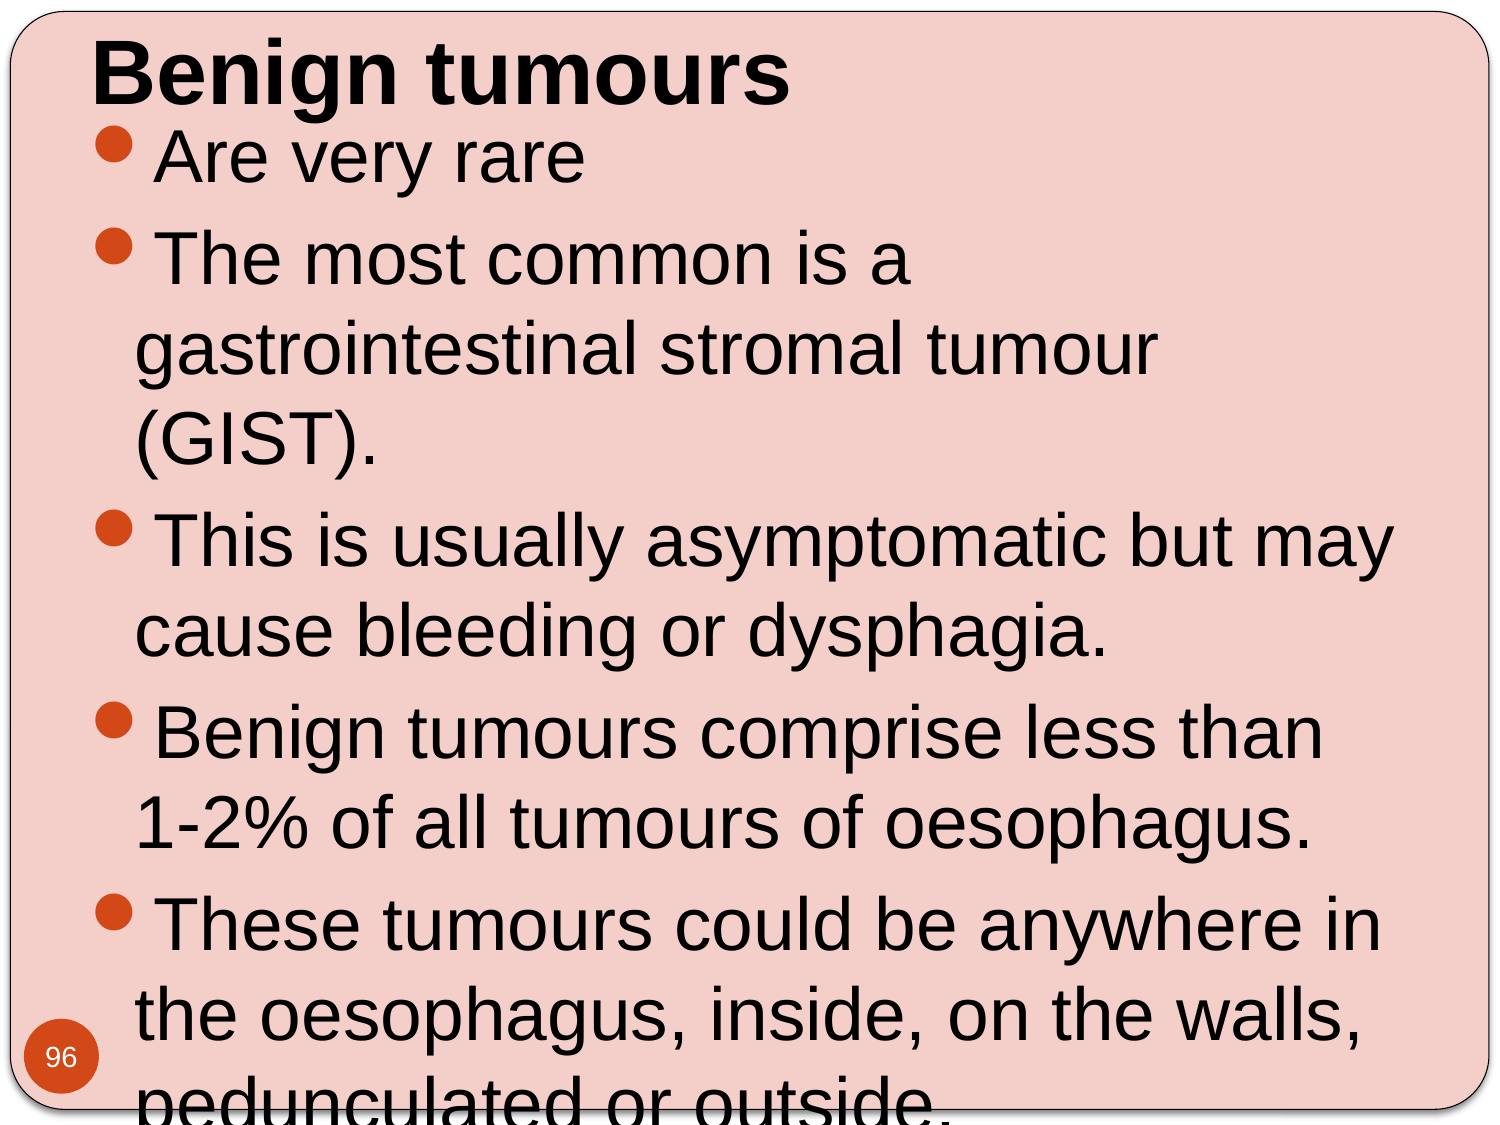

# Benign tumours
Are very rare
The most common is a gastrointestinal stromal tumour (GIST).
This is usually asymptomatic but may cause bleeding or dysphagia.
Benign tumours comprise less than 1-2% of all tumours of oesophagus.
These tumours could be anywhere in the oesophagus, inside, on the walls, pedunculated or outside.
96